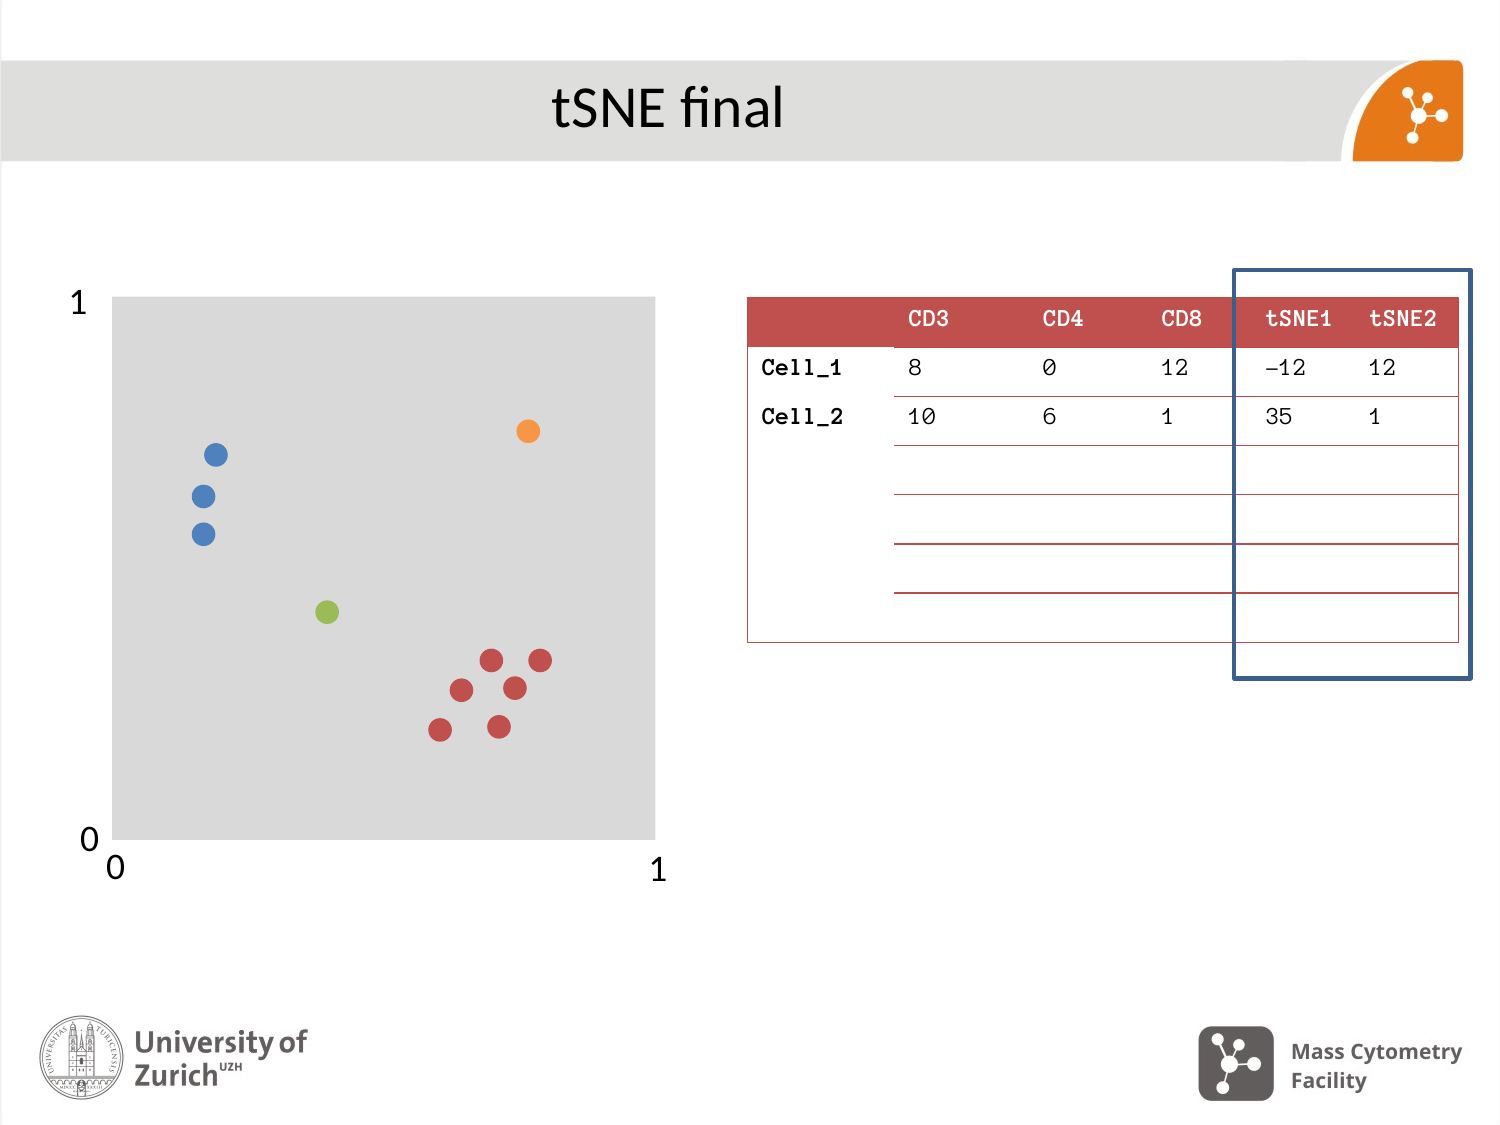

# tSNE final
1

|  | CD3 | CD4 | CD8 | tSNE1 | tSNE2 |
| --- | --- | --- | --- | --- | --- |
| Cell\_1 | 8 | 0 | 12 | -12 | 12 |
| Cell\_2 | 10 | 6 | 1 | 35 | 1 |
|  |  |  |  |  |  |
|  |  |  |  |  |  |
|  |  |  |  |  |  |
|  |  |  |  |  |  |

0
0
1